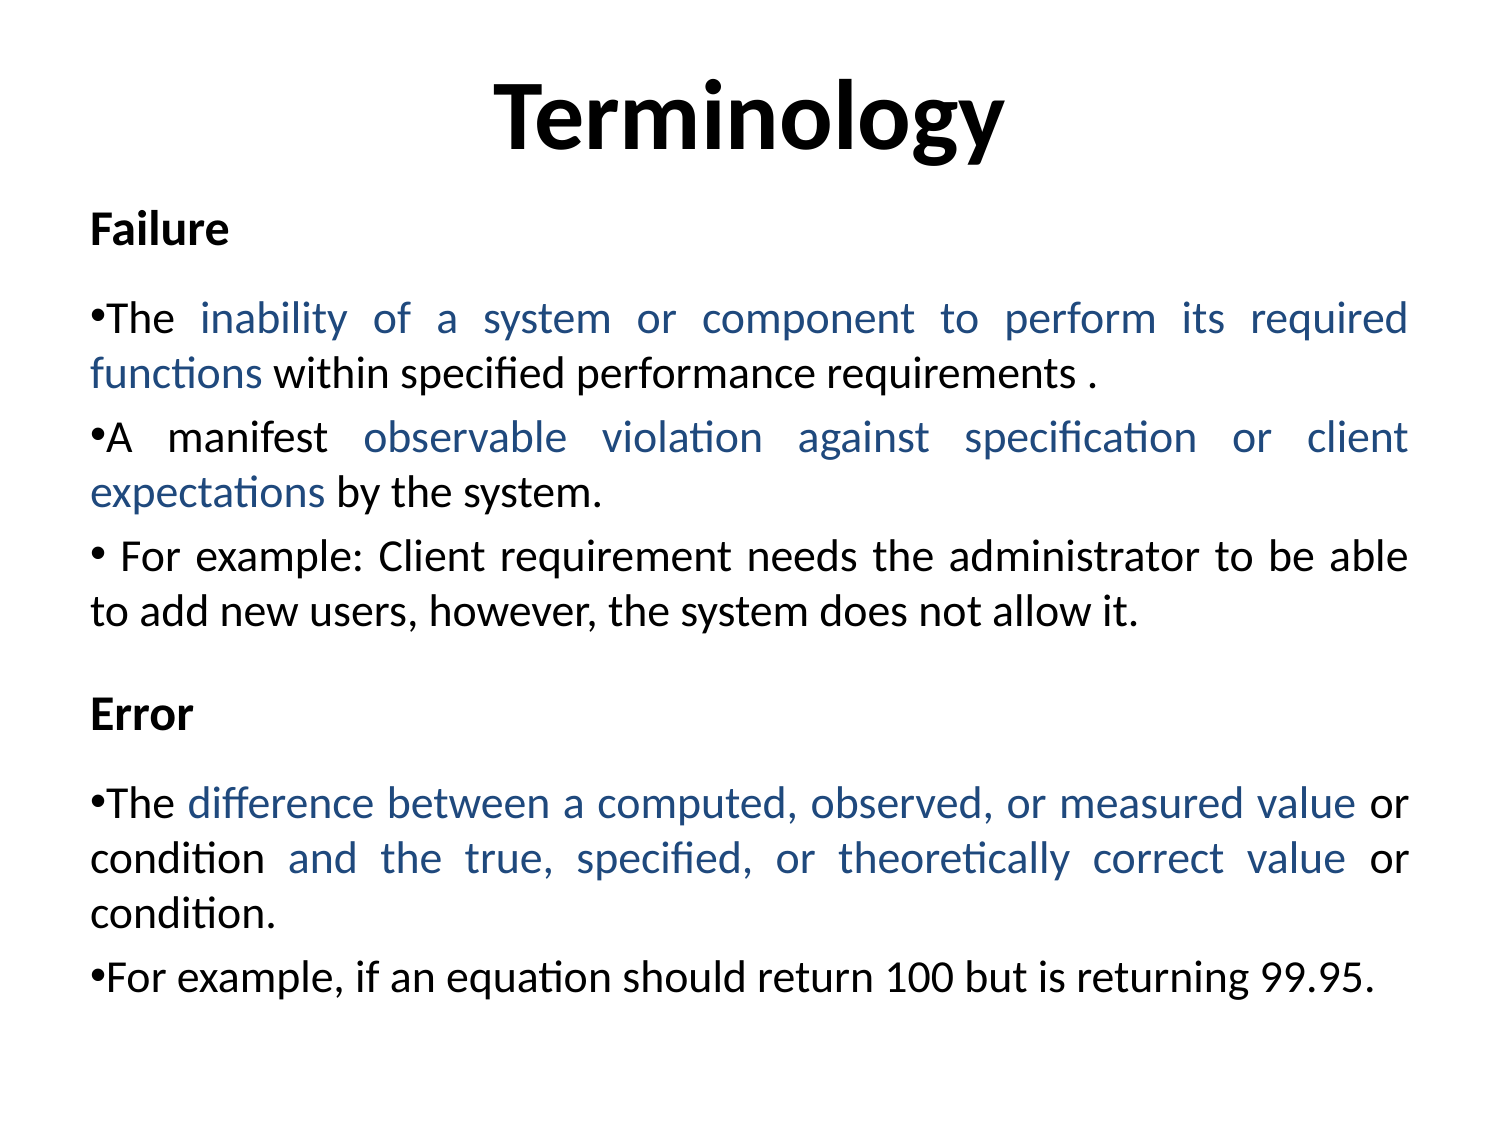

# Terminology
Failure

The inability of a system or component to perform its required functions within specified performance requirements .
A manifest observable violation against specification or client expectations by the system.
 For example: Client requirement needs the administrator to be able to add new users, however, the system does not allow it.

Error

The difference between a computed, observed, or measured value or condition and the true, specified, or theoretically correct value or condition.
For example, if an equation should return 100 but is returning 99.95.